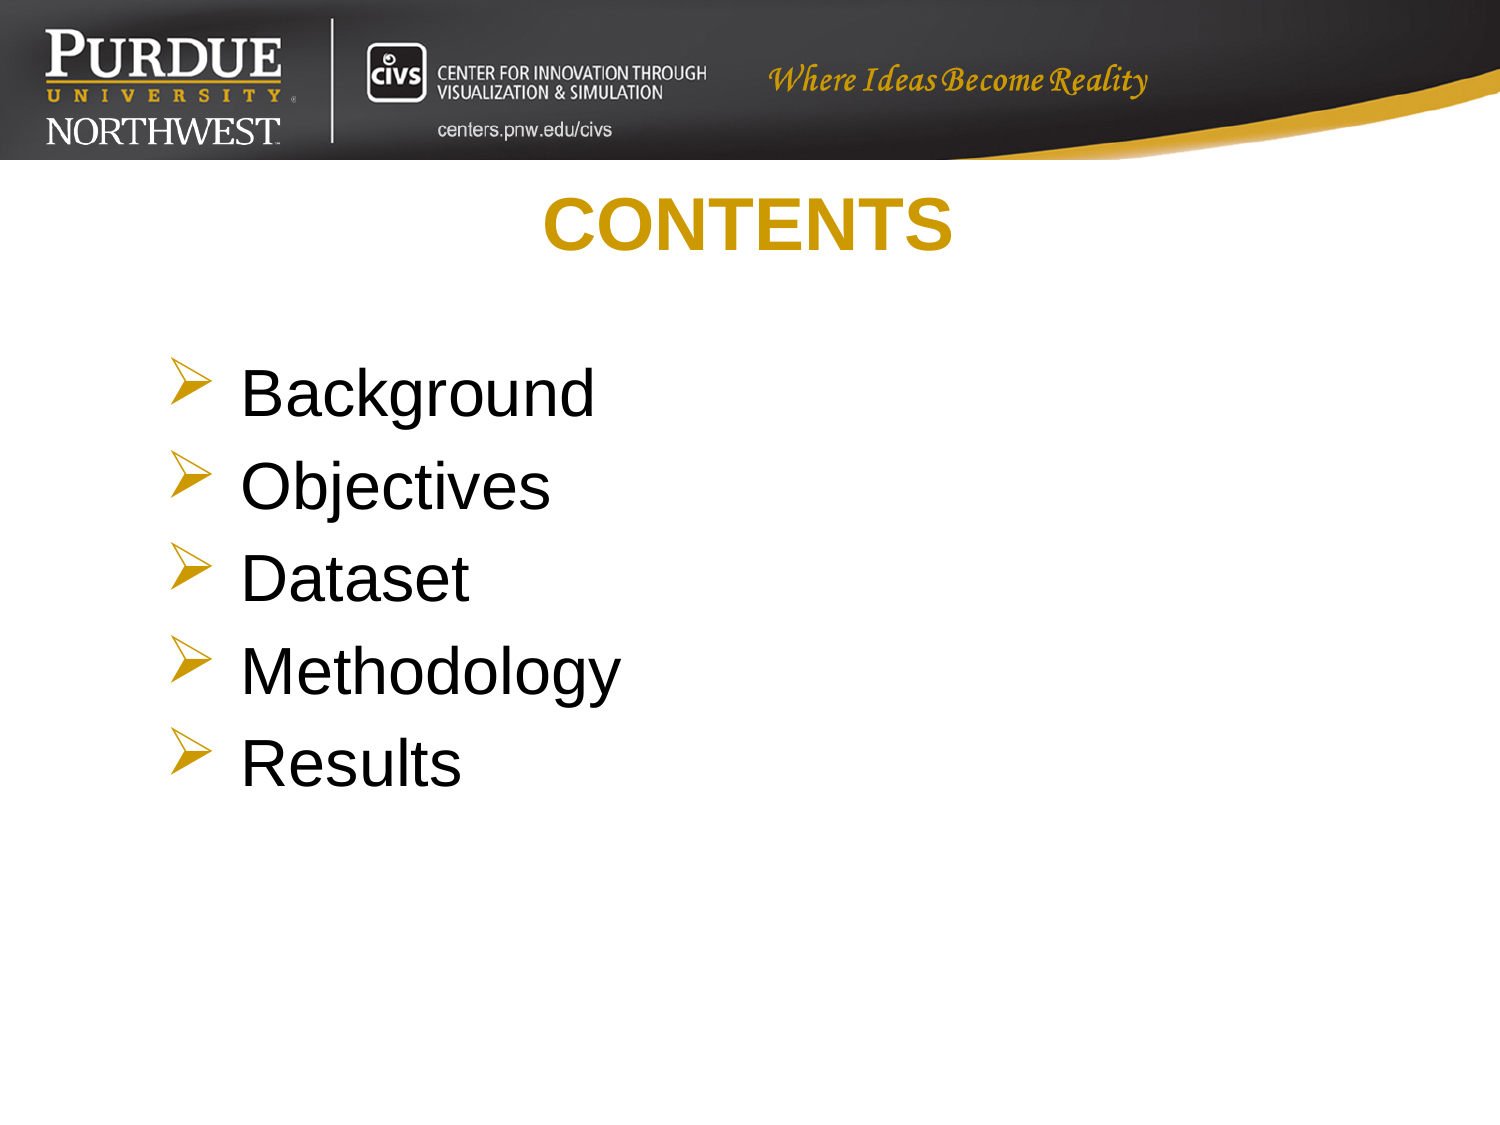

2
CONTENTS
Background
Objectives
Dataset
Methodology
Results